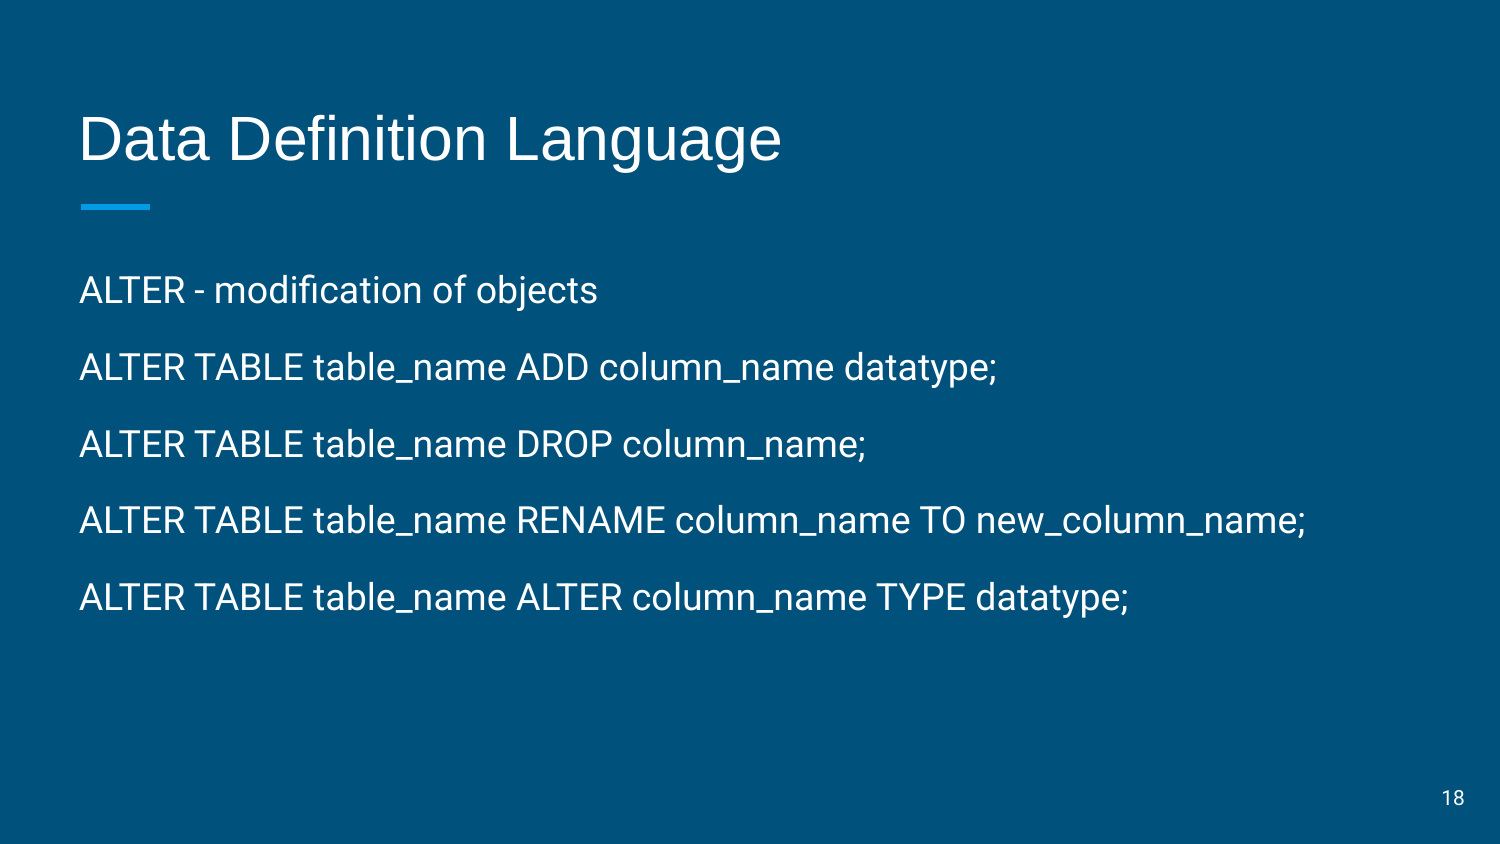

# Data Definition Language
ALTER - modification of objects
ALTER TABLE table_name ADD column_name datatype;
ALTER TABLE table_name DROP column_name;
ALTER TABLE table_name RENAME column_name TO new_column_name;
ALTER TABLE table_name ALTER column_name TYPE datatype;
18